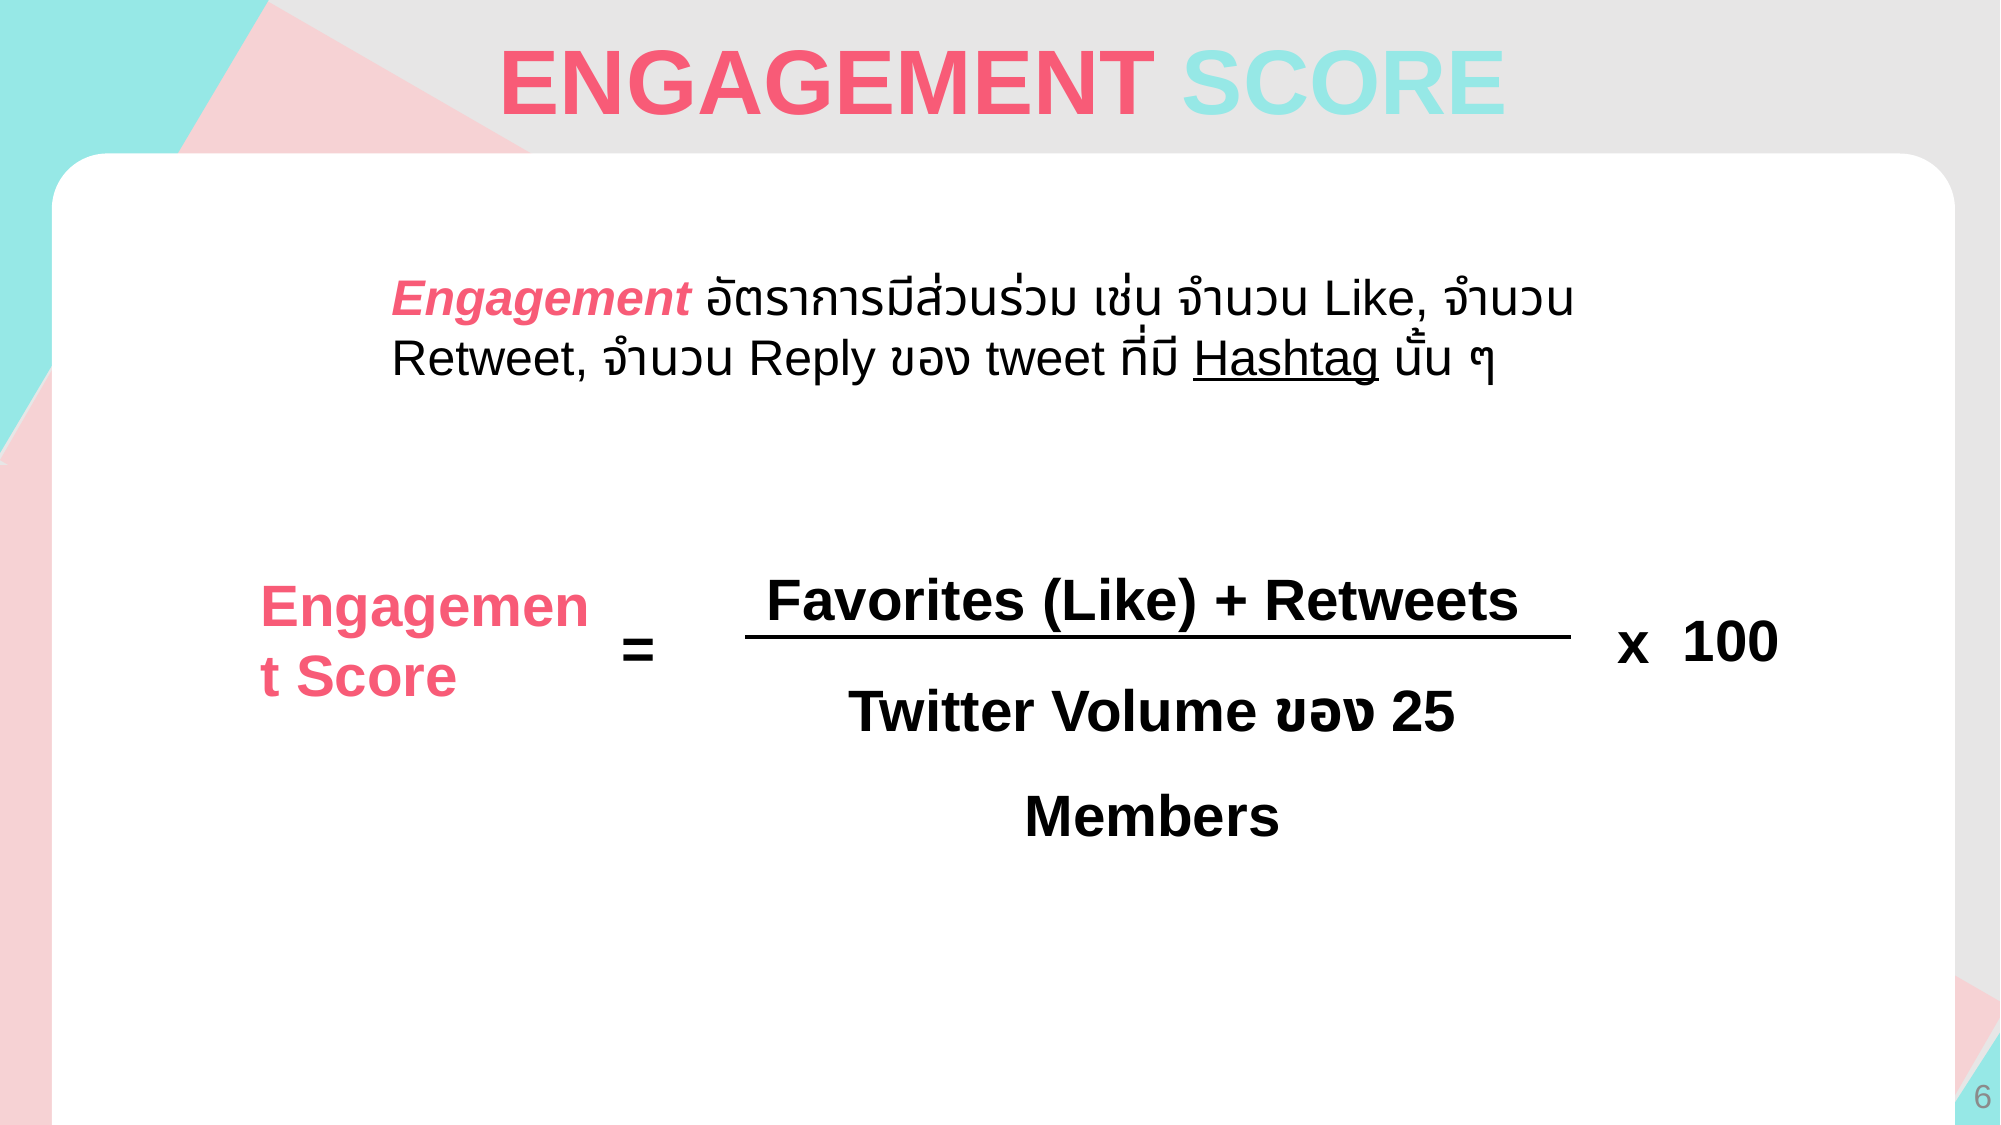

ENGAGEMENT SCORE

Engagement อัตราการมีส่วนร่วม เช่น จำนวน Like, จำนวน Retweet, จำนวน Reply ของ tweet ที่มี Hashtag นั้น ๆ

Favorites (Like) + Retweets
Engagement Score
100
x
=
Twitter Volume ของ 25 Members

6